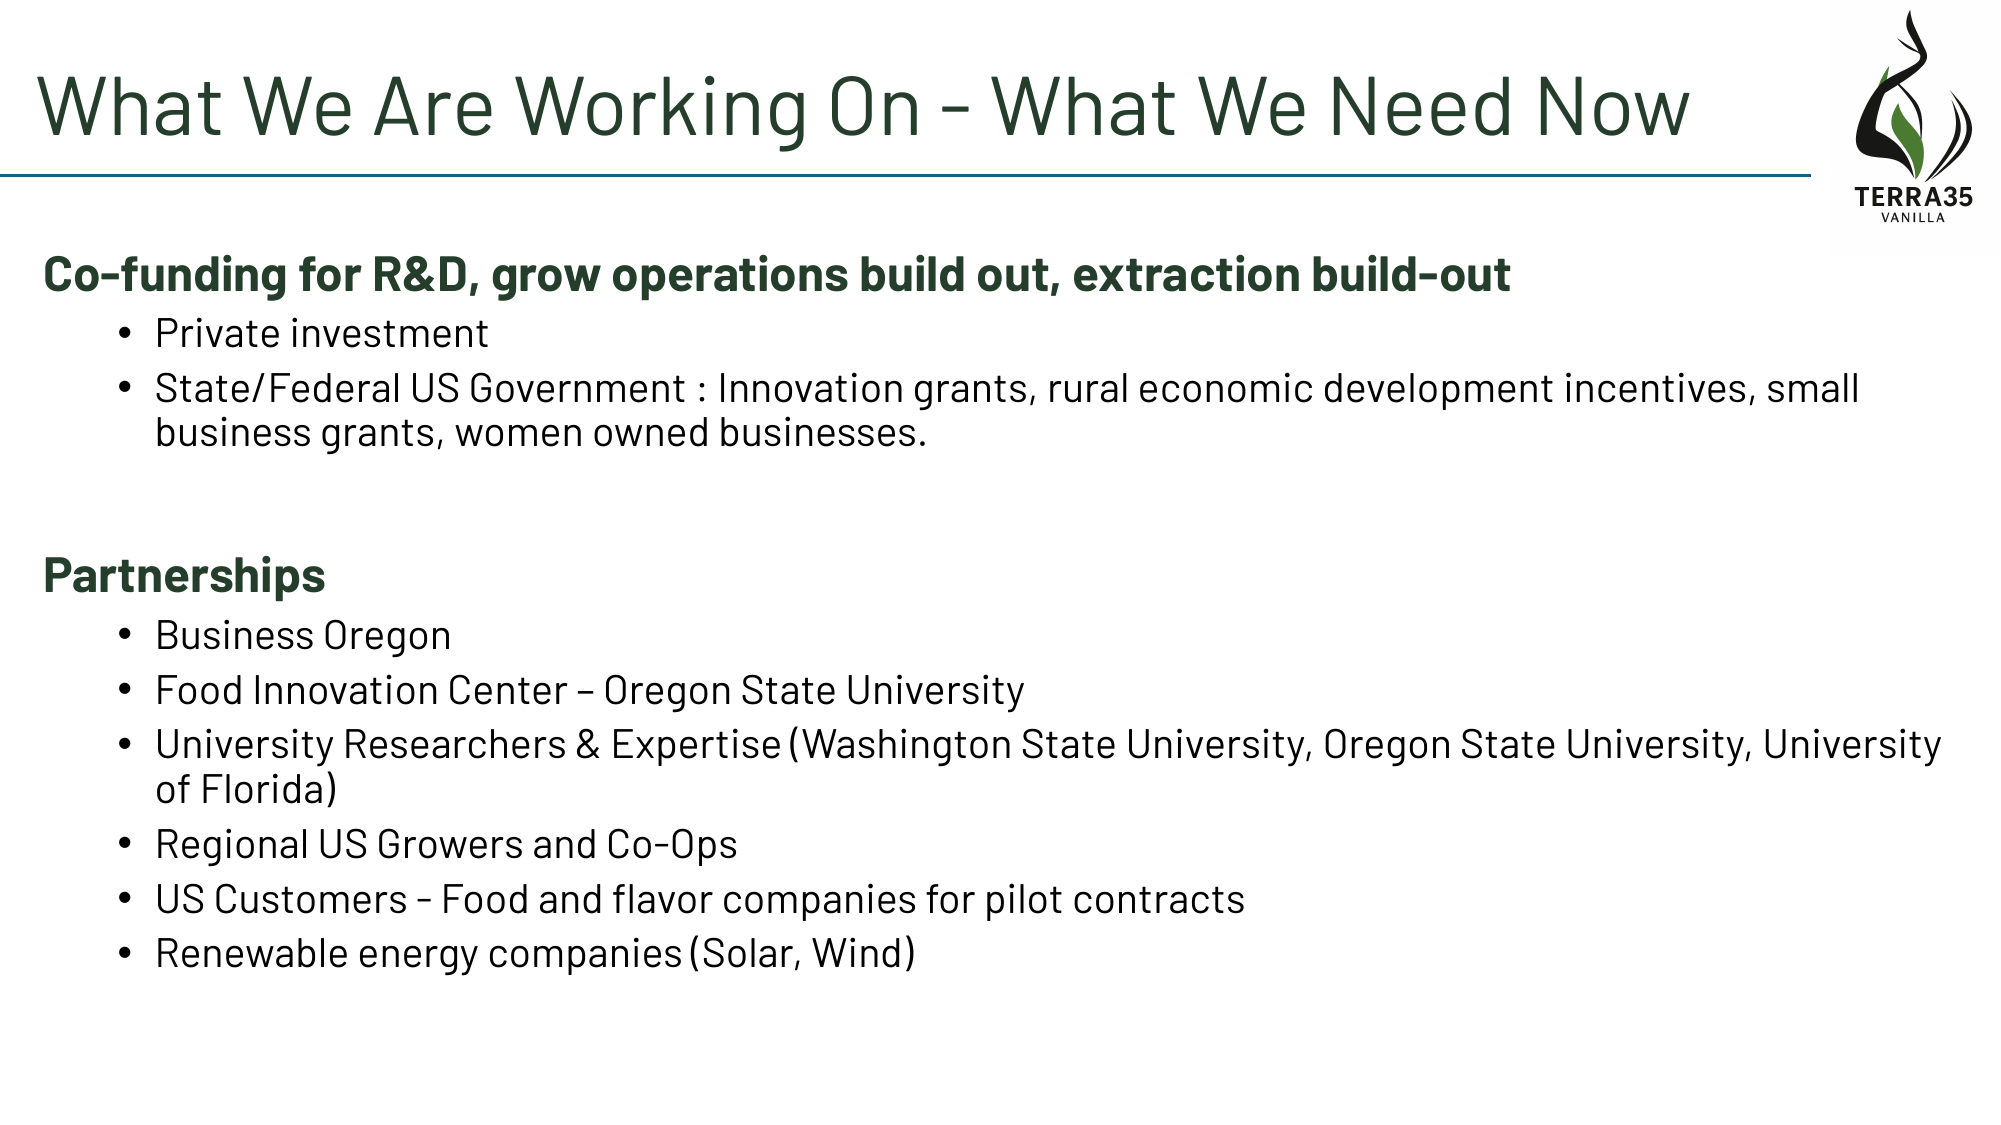

# What We Are Working On - What We Need Now
Co-funding for R&D, grow operations build out, extraction build-out
Private investment
State/Federal US Government : Innovation grants, rural economic development incentives, small business grants, women owned businesses.

Partnerships
Business Oregon
Food Innovation Center – Oregon State University
University Researchers & Expertise (Washington State University, Oregon State University, University of Florida)
Regional US Growers and Co-Ops
US Customers - Food and flavor companies for pilot contracts
Renewable energy companies (Solar, Wind)